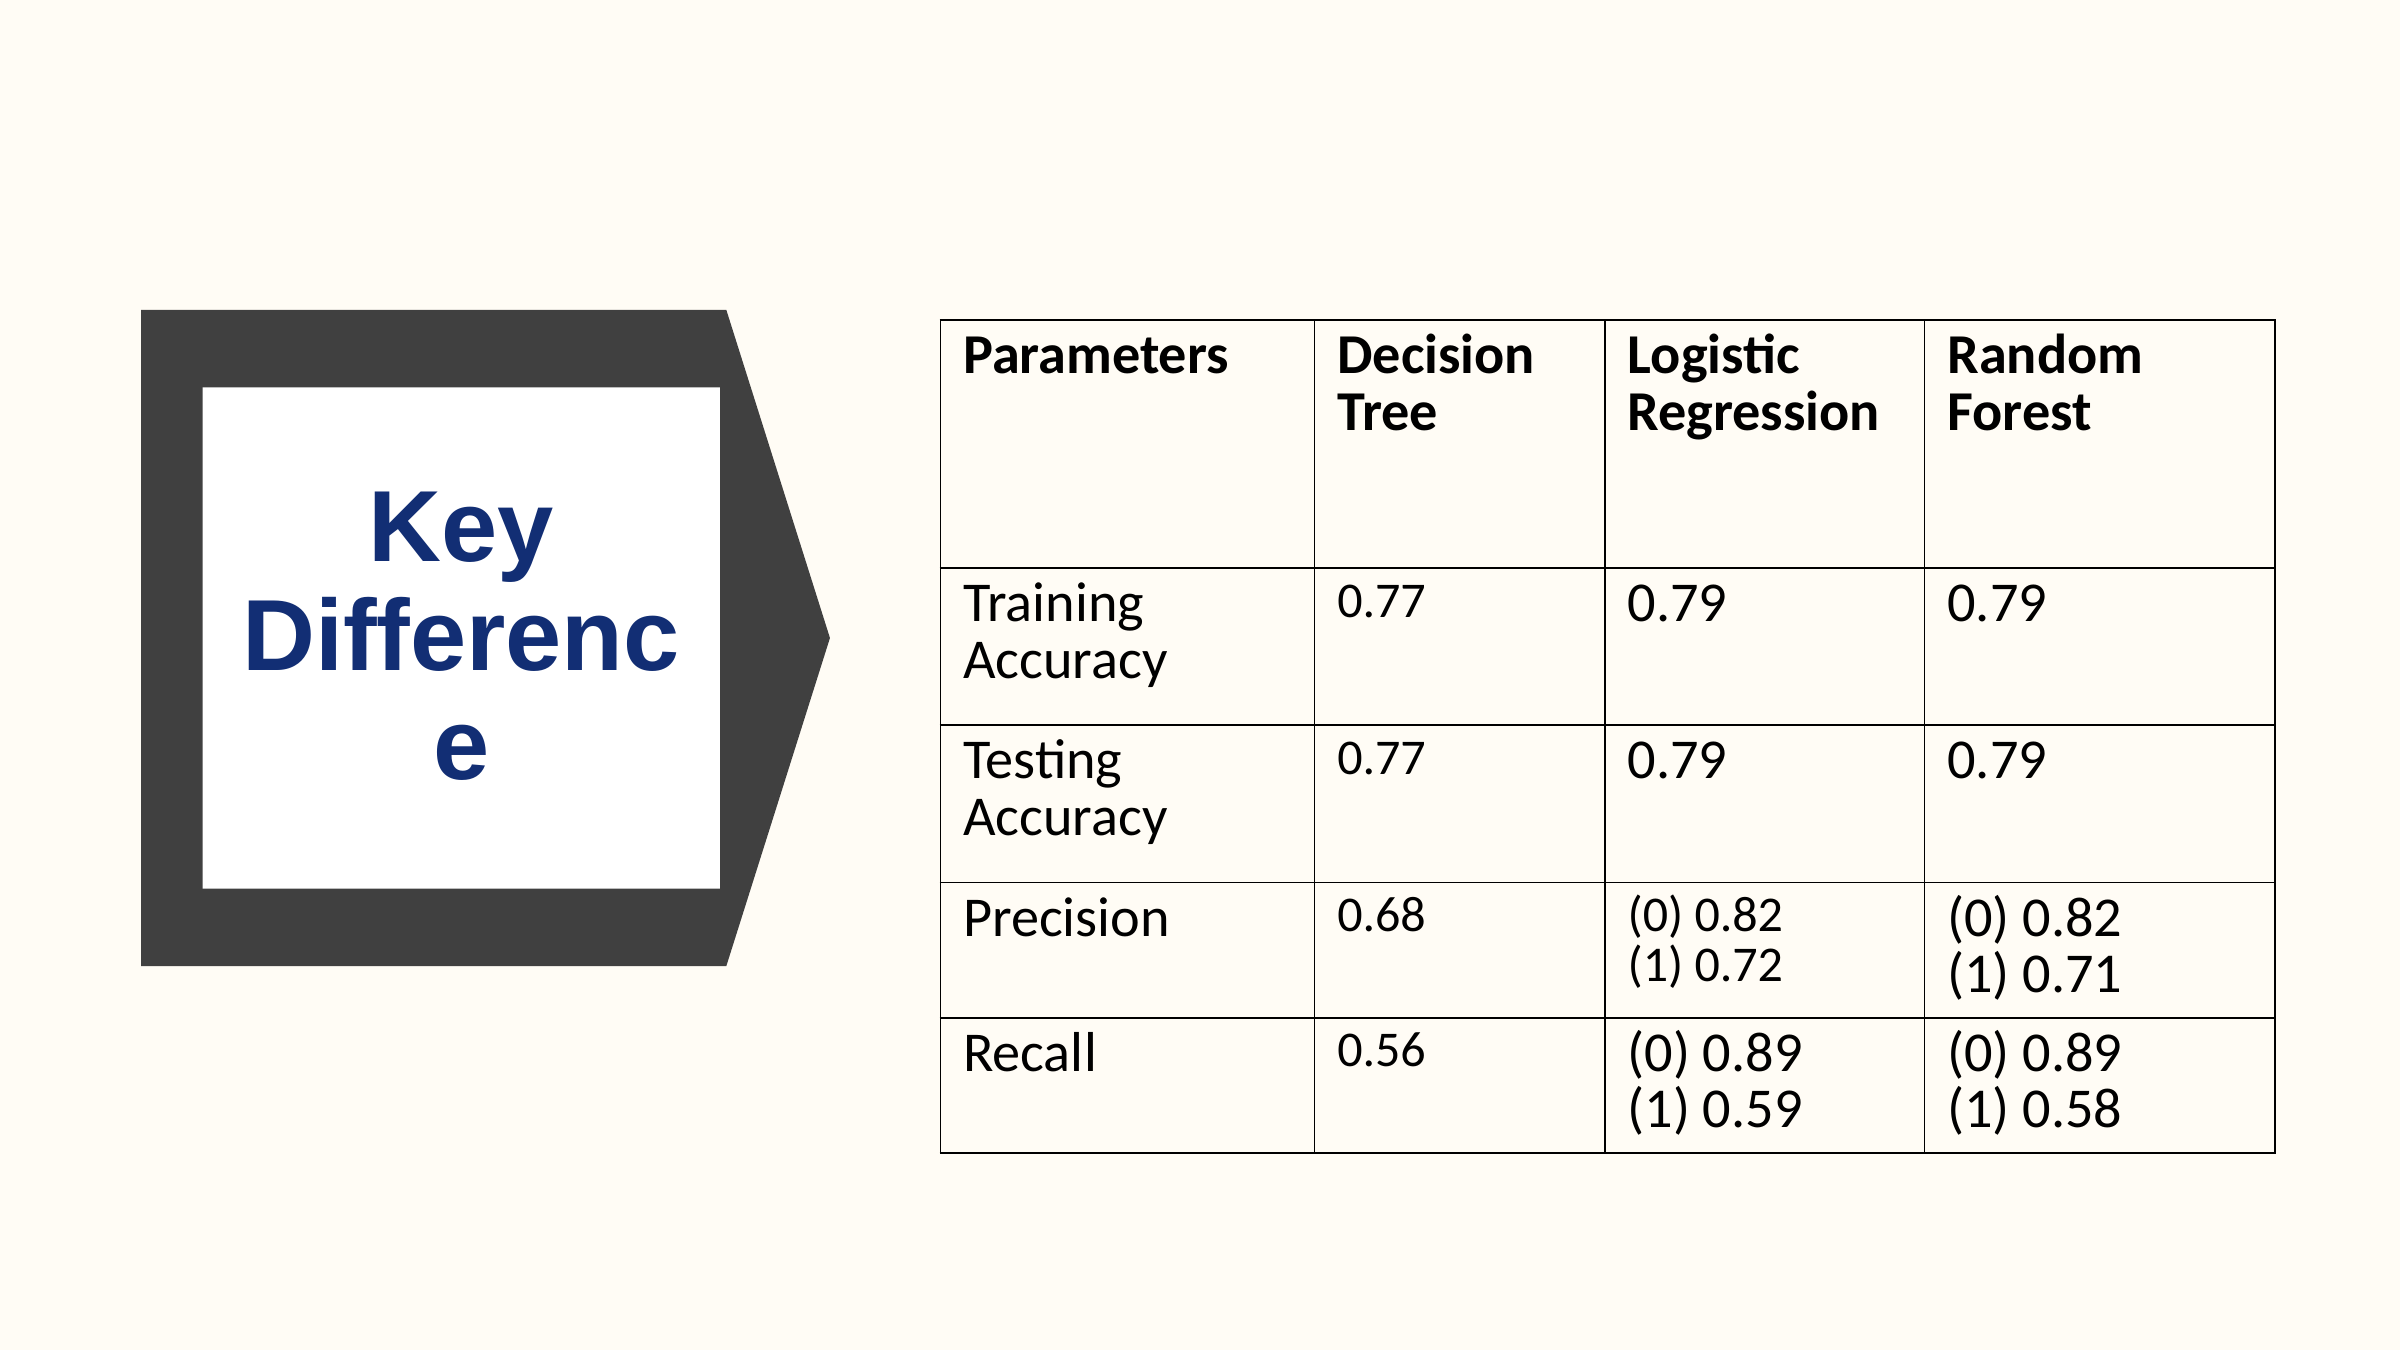

| Parameters | Decision Tree | Logistic Regression | Random Forest |
| --- | --- | --- | --- |
| Training Accuracy | 0.77 | 0.79 | 0.79 |
| Testing Accuracy | 0.77 | 0.79 | 0.79 |
| Precision | 0.68 | (0) 0.82 (1) 0.72 | (0) 0.82 (1) 0.71 |
| Recall | 0.56 | (0) 0.89 (1) 0.59 | (0) 0.89 (1) 0.58 |
Key Difference